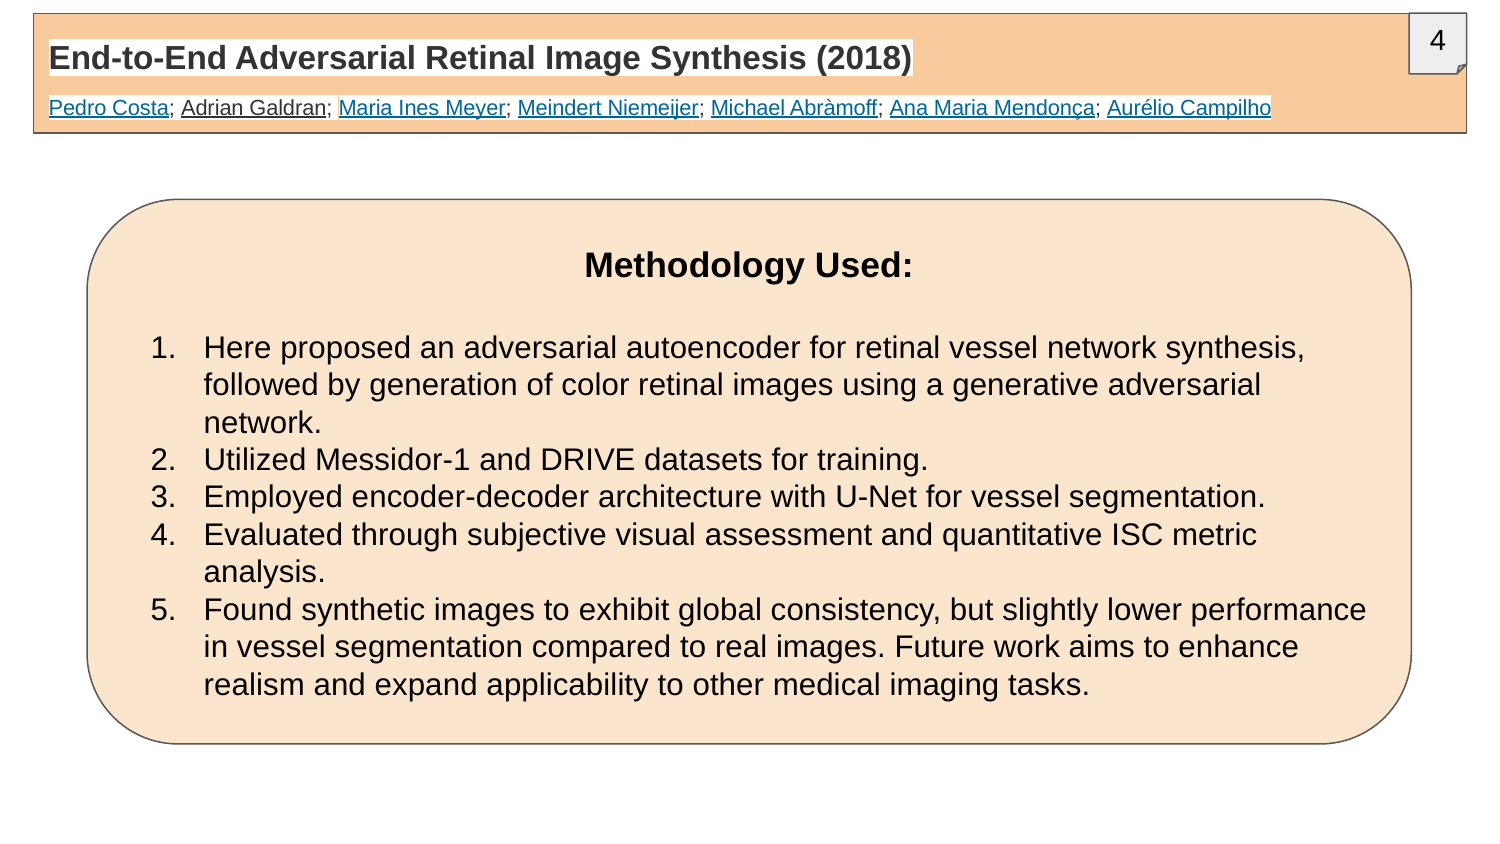

End-to-End Adversarial Retinal Image Synthesis (2018)
Pedro Costa; Adrian Galdran; Maria Ines Meyer; Meindert Niemeijer; Michael Abràmoff; Ana Maria Mendonça; Aurélio Campilho
4
Methodology Used:

Here proposed an adversarial autoencoder for retinal vessel network synthesis, followed by generation of color retinal images using a generative adversarial network.
Utilized Messidor-1 and DRIVE datasets for training.
Employed encoder-decoder architecture with U-Net for vessel segmentation.
Evaluated through subjective visual assessment and quantitative ISC metric analysis.
Found synthetic images to exhibit global consistency, but slightly lower performance in vessel segmentation compared to real images. Future work aims to enhance realism and expand applicability to other medical imaging tasks.